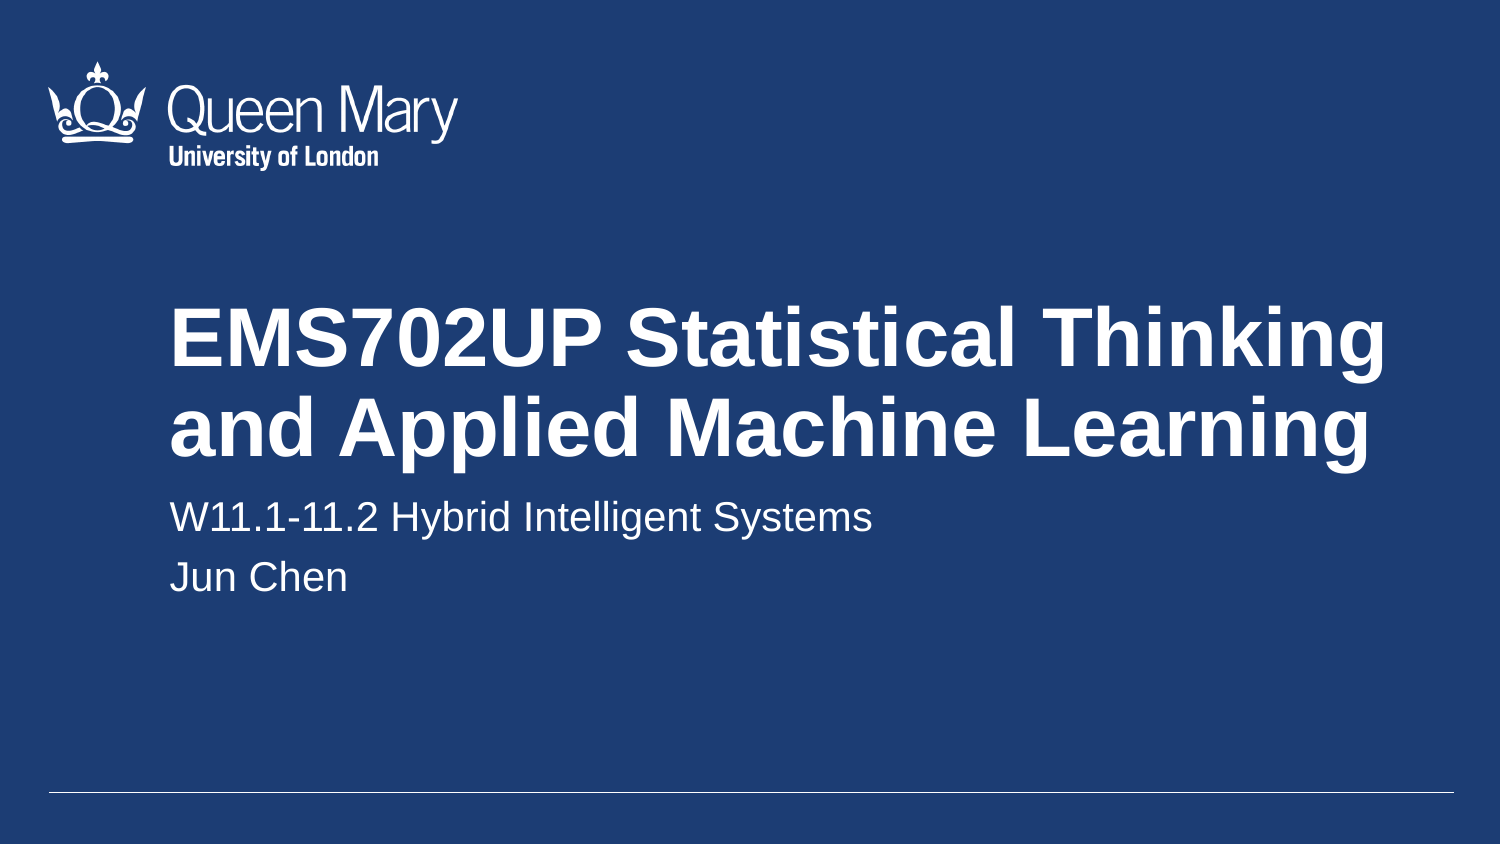

EMS702UP Statistical Thinking and Applied Machine Learning
W11.1-11.2 Hybrid Intelligent Systems
Jun Chen